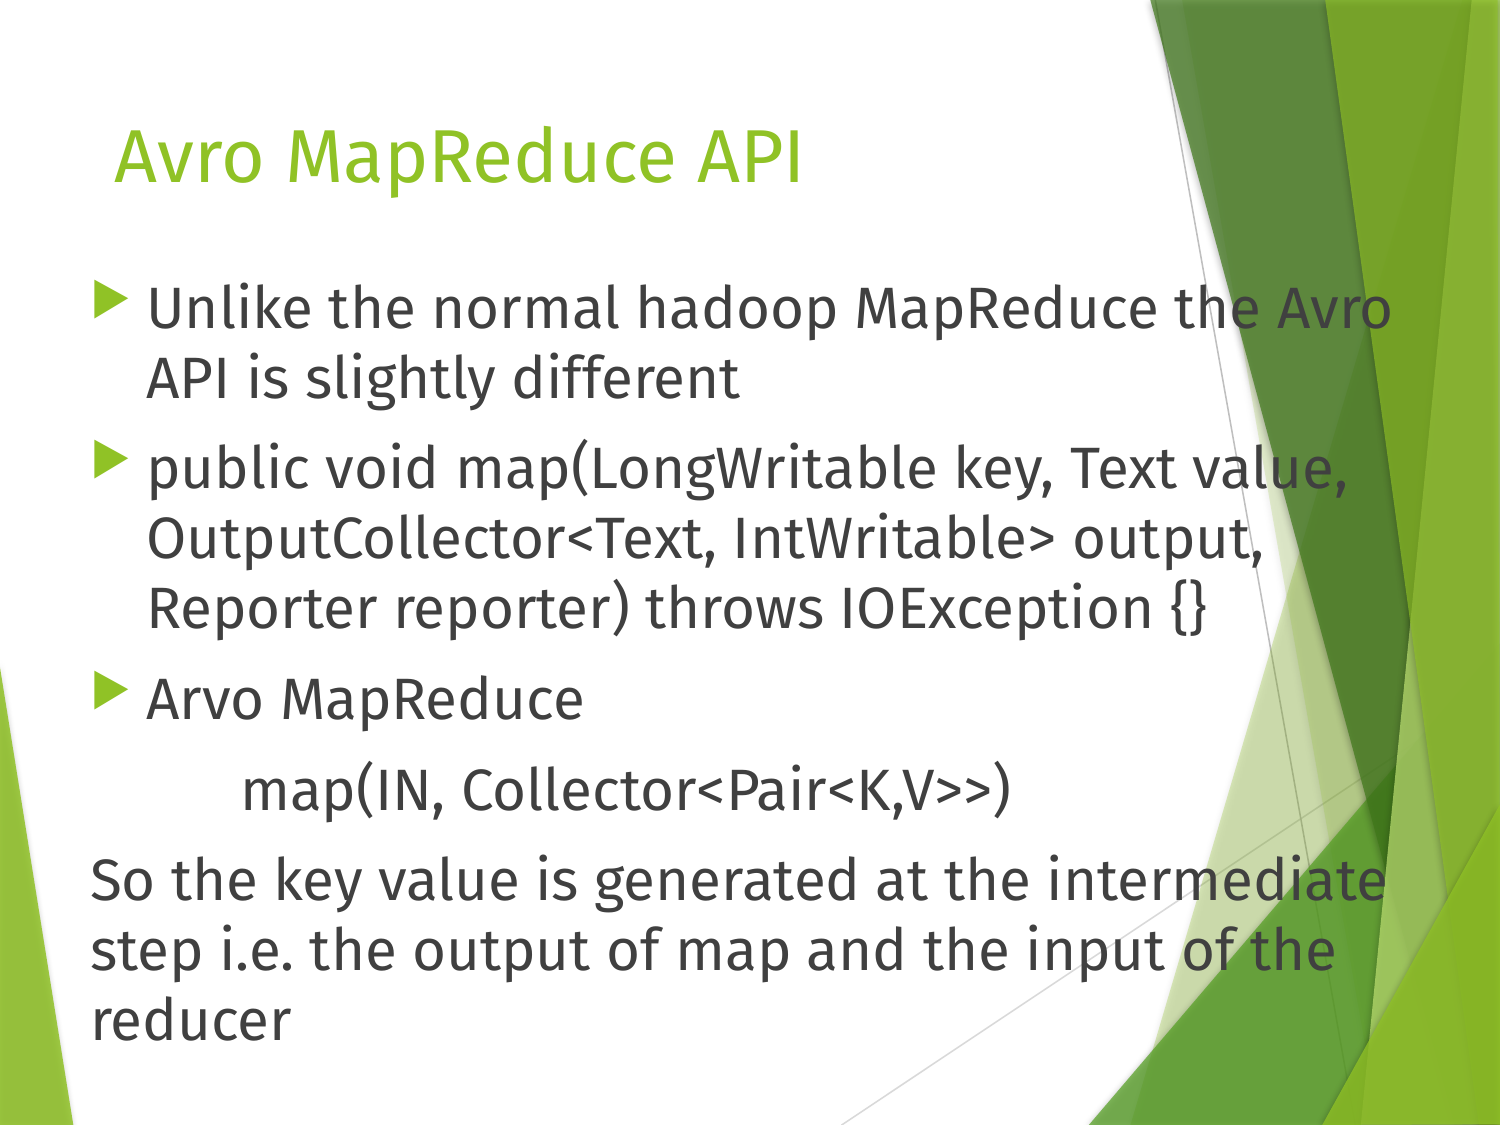

# Avro MapReduce API
Unlike the normal hadoop MapReduce the Avro API is slightly different
public void map(LongWritable key, Text value, OutputCollector<Text, IntWritable> output, Reporter reporter) throws IOException {}
Arvo MapReduce
	map(IN, Collector<Pair<K,V>>)
So the key value is generated at the intermediate step i.e. the output of map and the input of the reducer